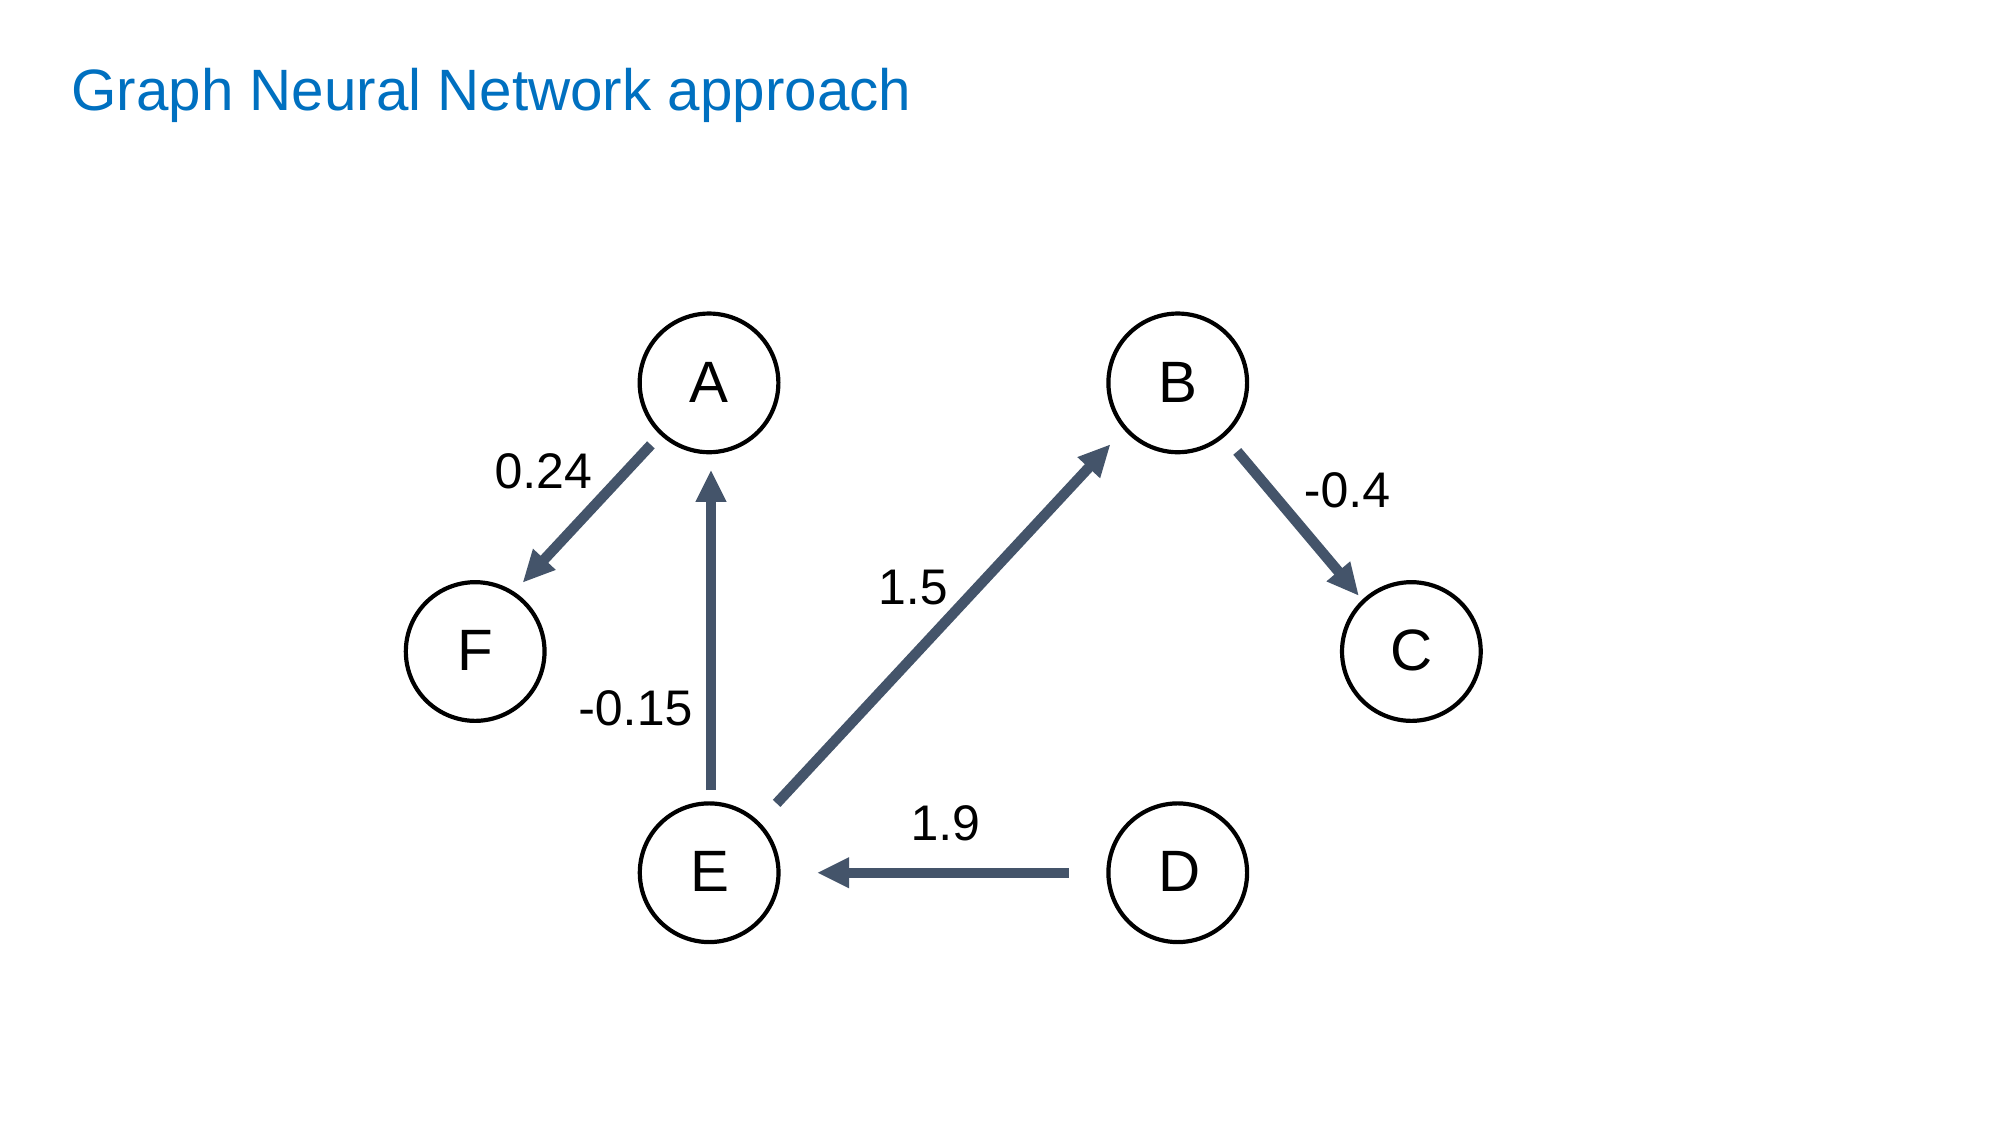

# Graph Neural Network approach

A
B
0.24
-0.4
1.5

F
C
-0.15
1.9

E
D